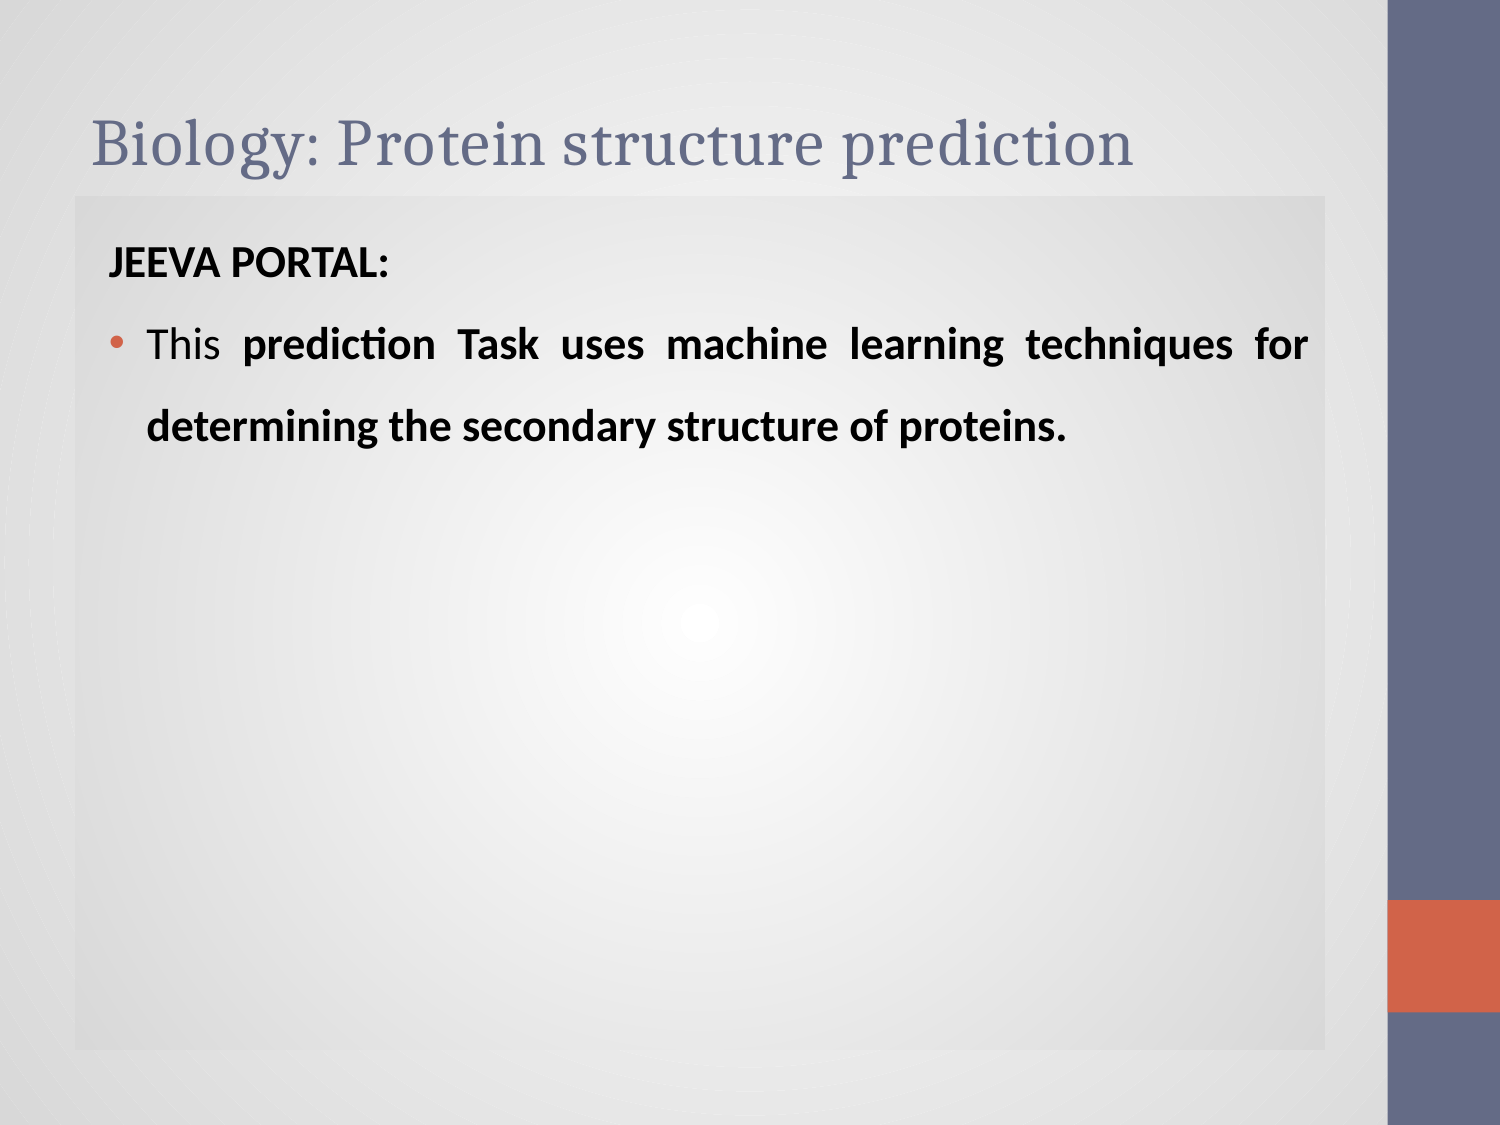

# Biology: Protein structure prediction
JEEVA PORTAL:
This prediction Task uses machine learning techniques for determining the secondary structure of proteins.